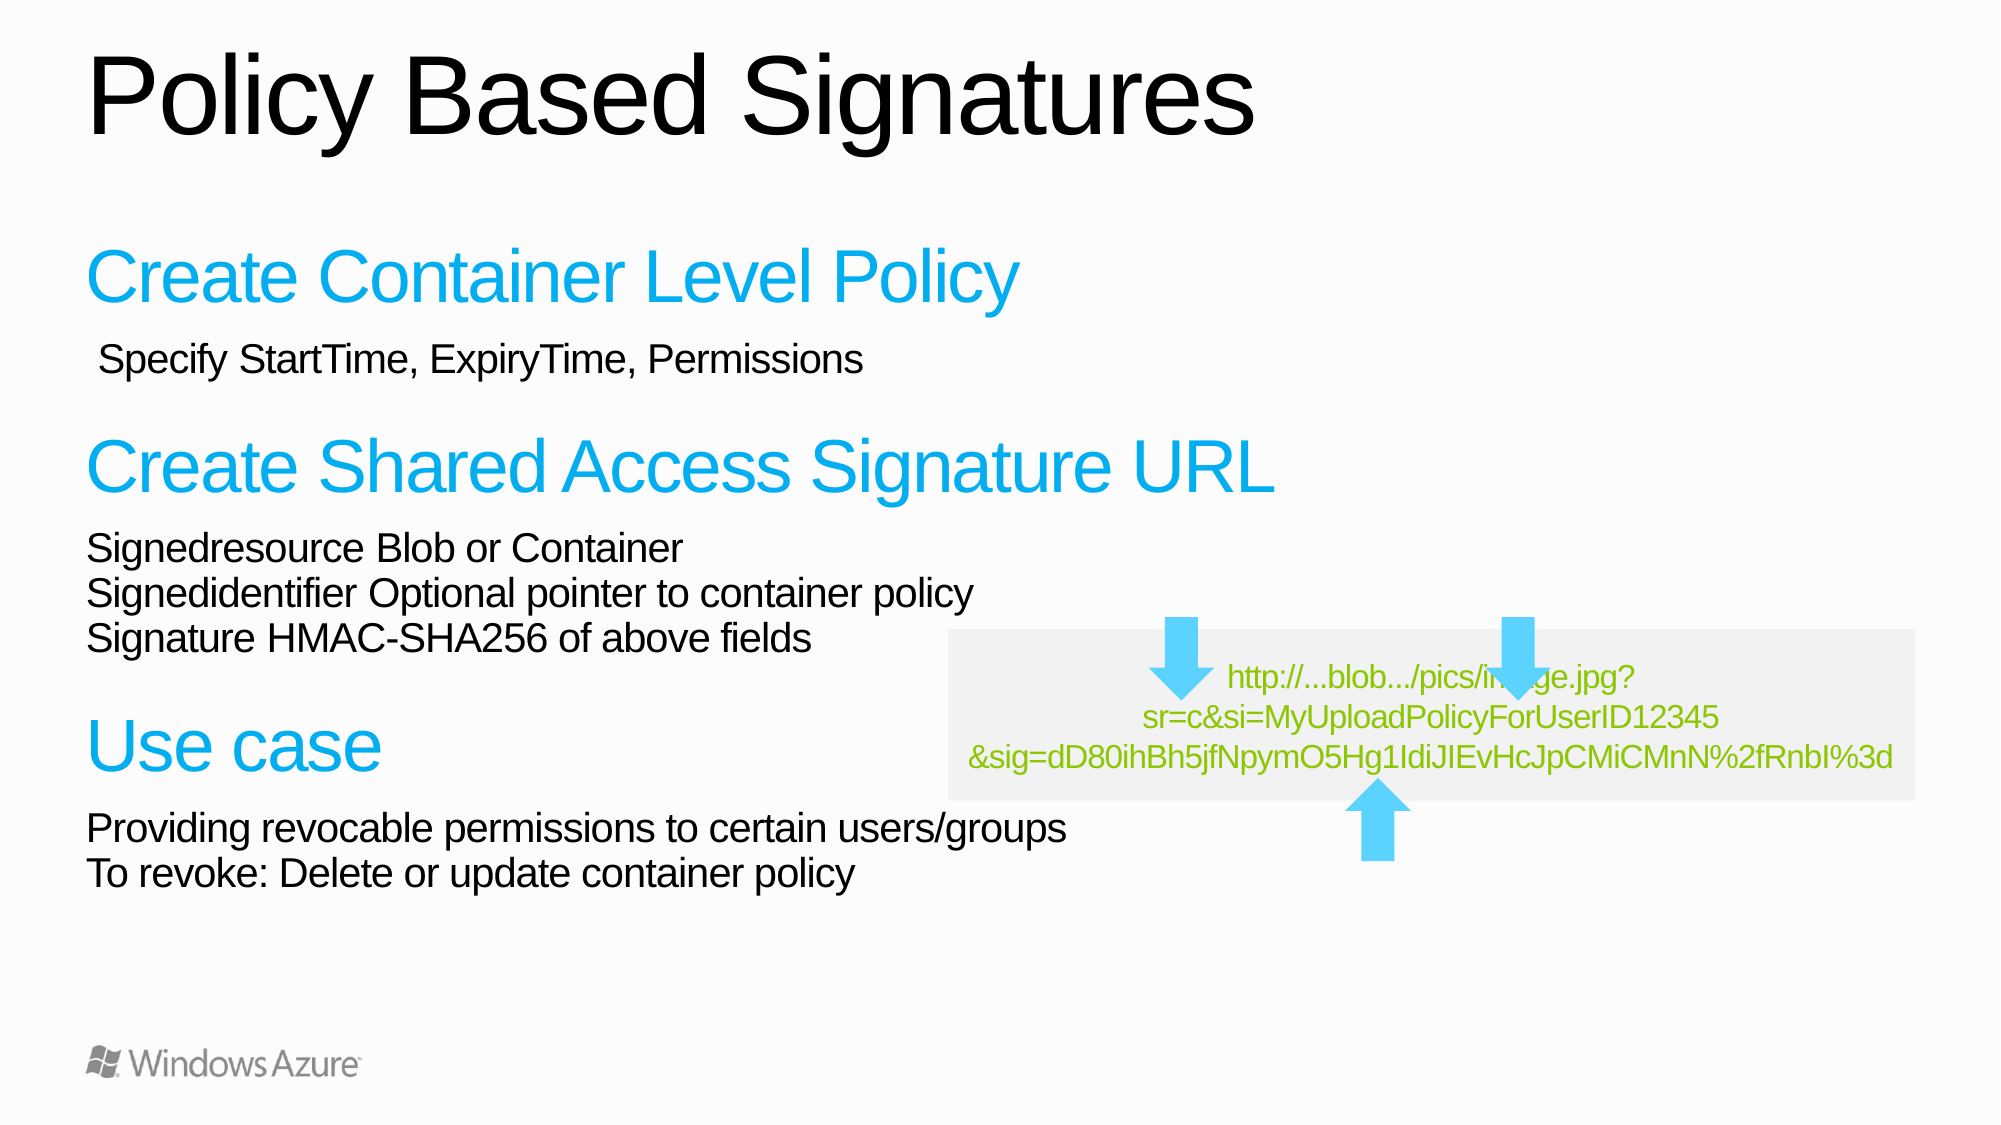

# Policy Based Signatures
Create Container Level Policy
 Specify StartTime, ExpiryTime, Permissions

Create Shared Access Signature URL
Signedresource Blob or Container
Signedidentifier Optional pointer to container policy
Signature HMAC-SHA256 of above fields

Use case
Providing revocable permissions to certain users/groups
To revoke: Delete or update container policy

http://...blob.../pics/image.jpg?
sr=c&si=MyUploadPolicyForUserID12345
&sig=dD80ihBh5jfNpymO5Hg1IdiJIEvHcJpCMiCMnN%2fRnbI%3d